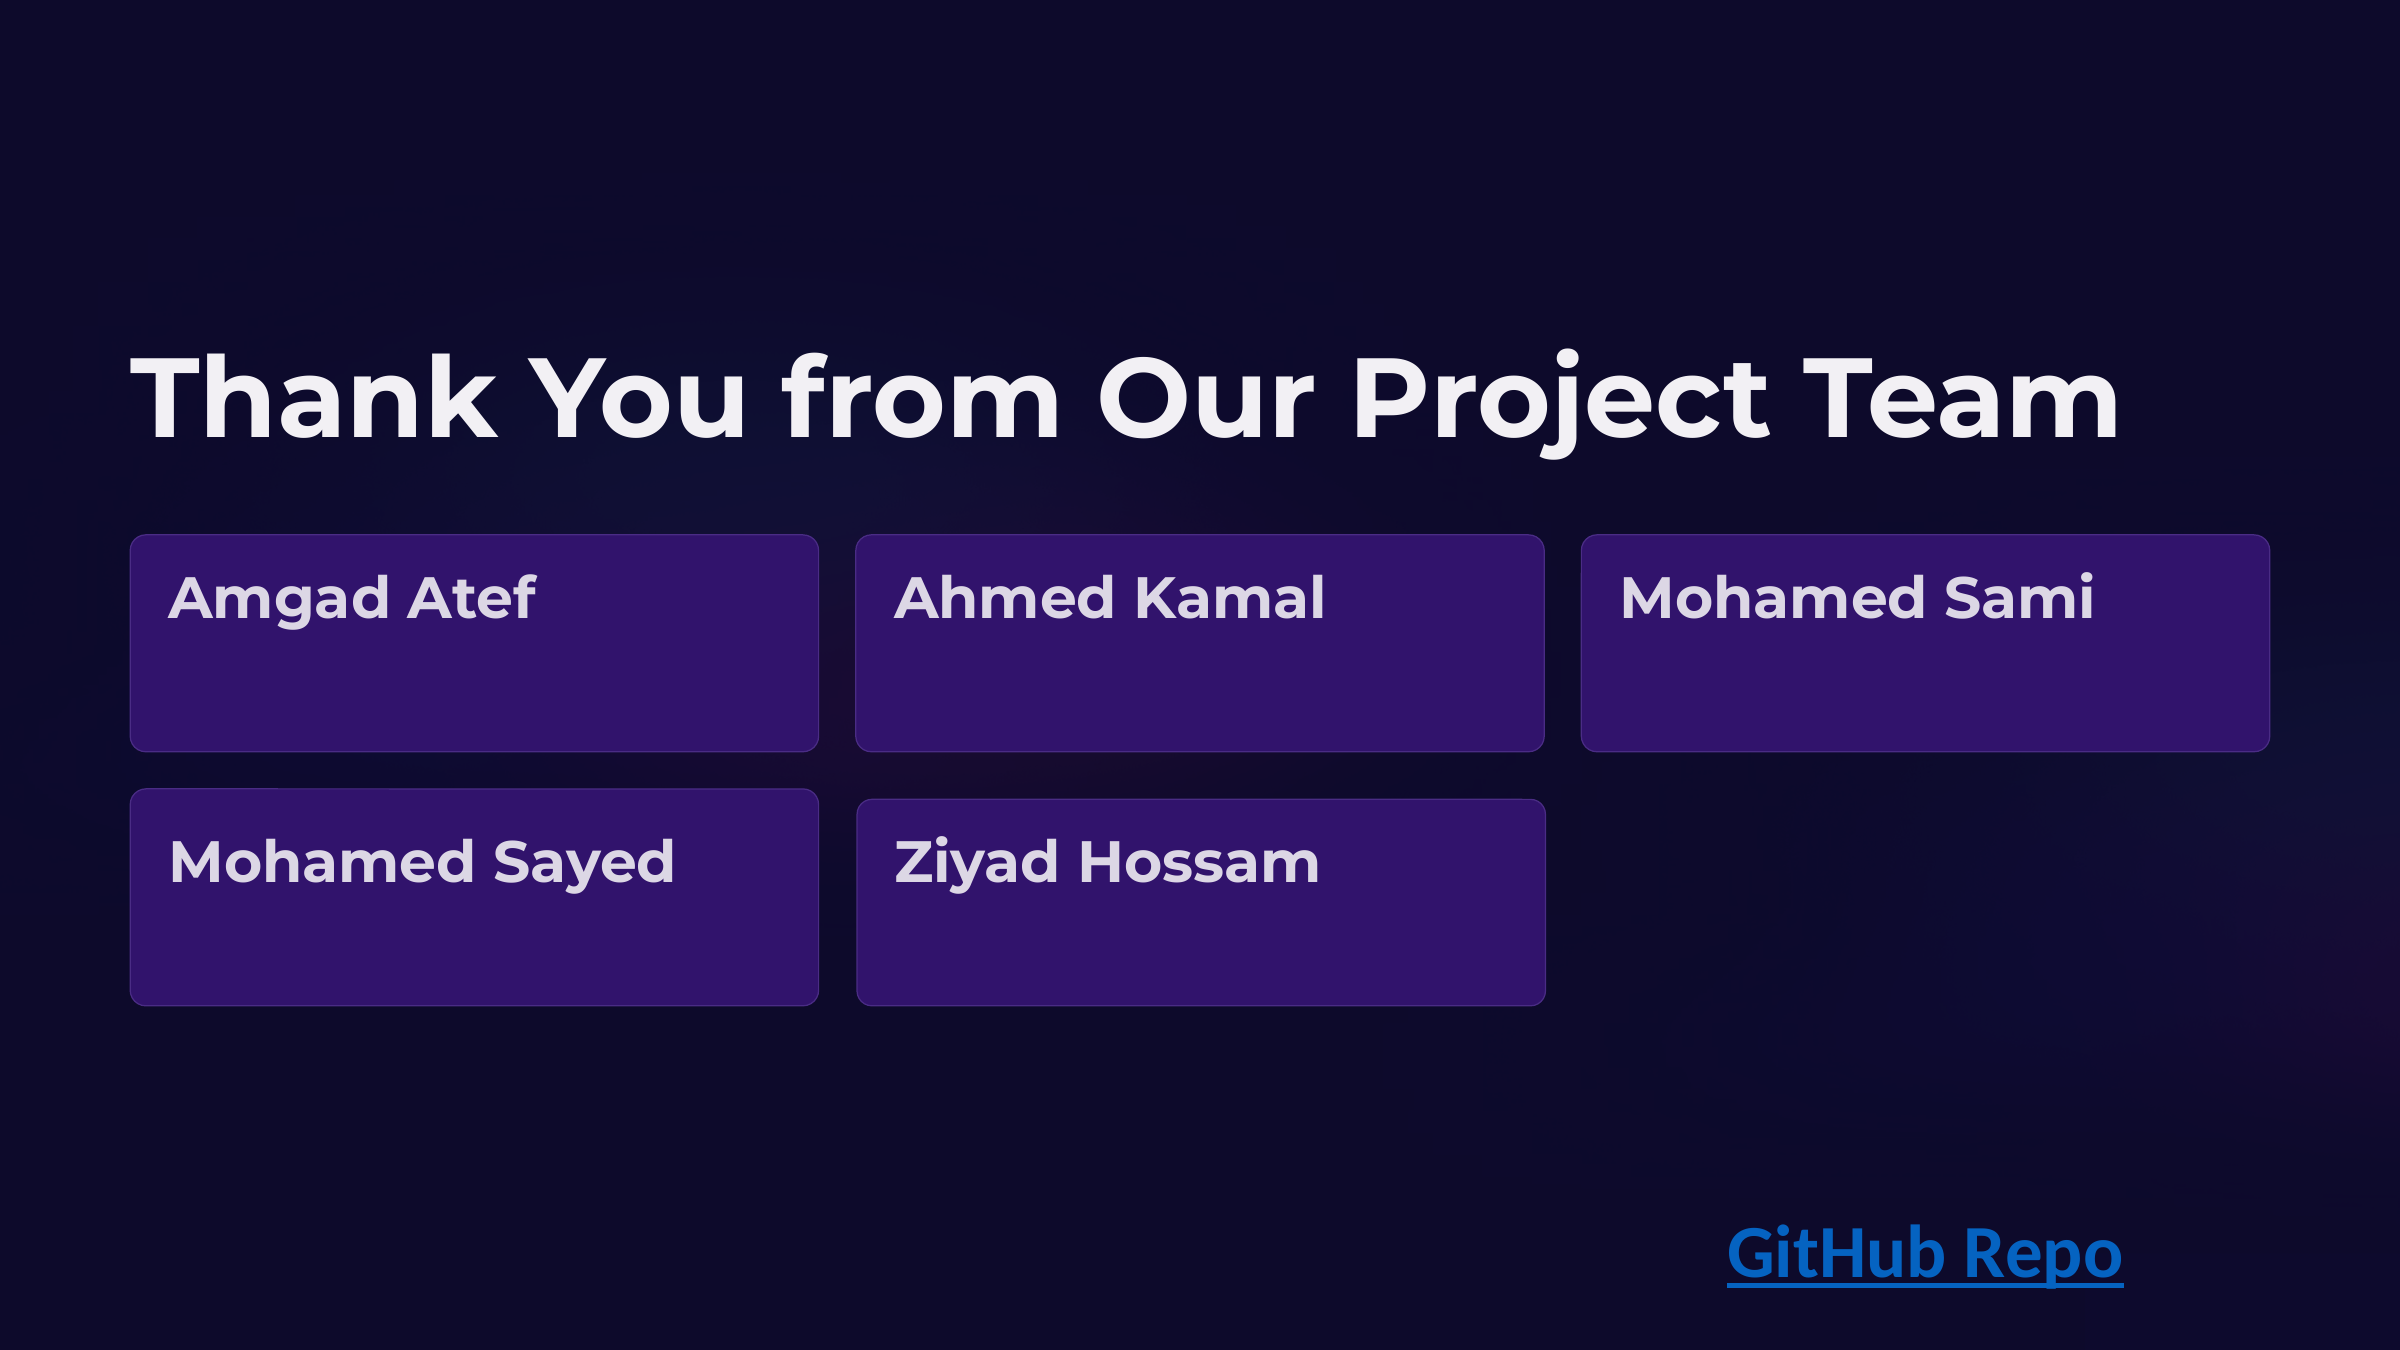

Thank You from Our Project Team

Amgad Atef
Ahmed Kamal
Mohamed Sami

Mohamed Sayed
Ziyad Hossam

GitHub Repo